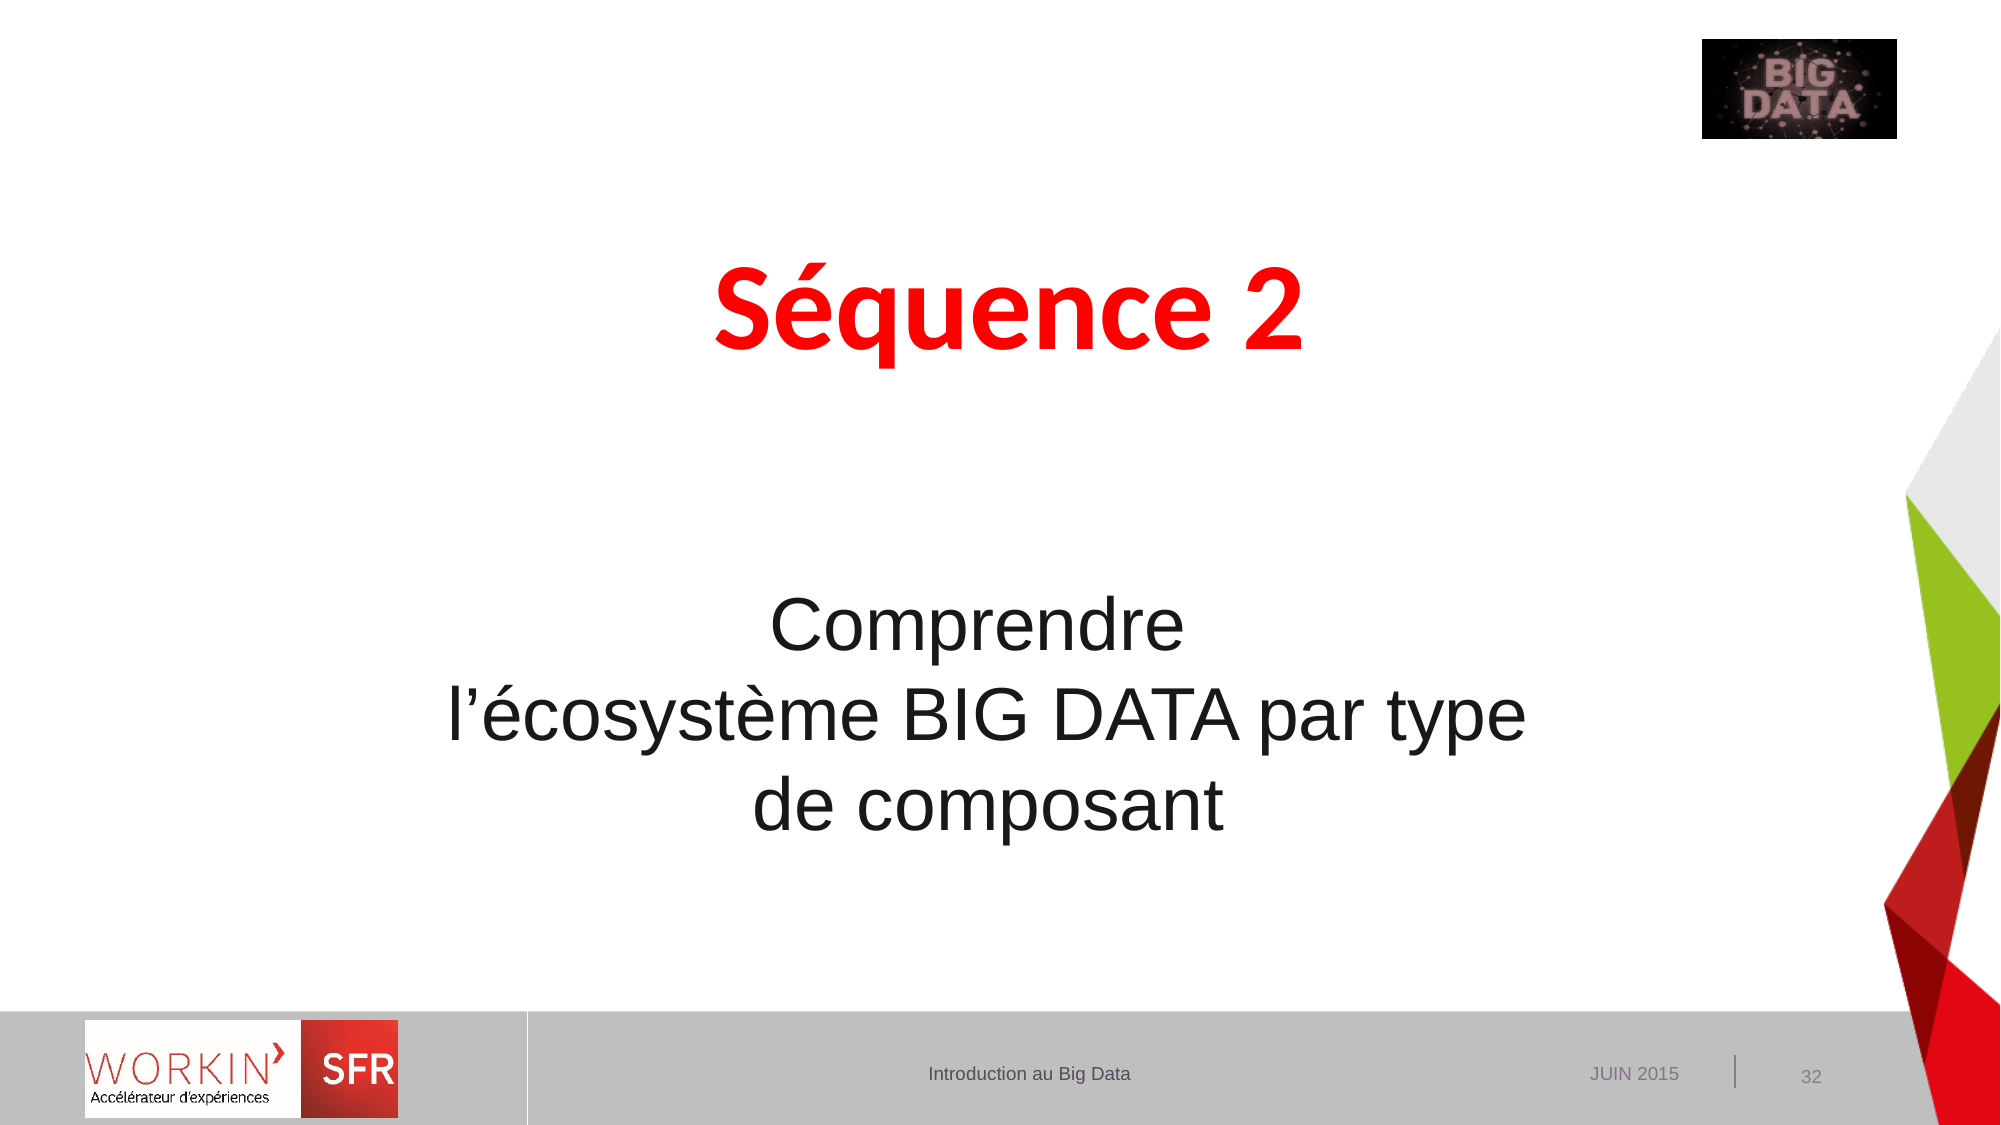

Séquence 2
Comprendre
l’écosystème BIG DATA par type de composant
JUIN 2015
32